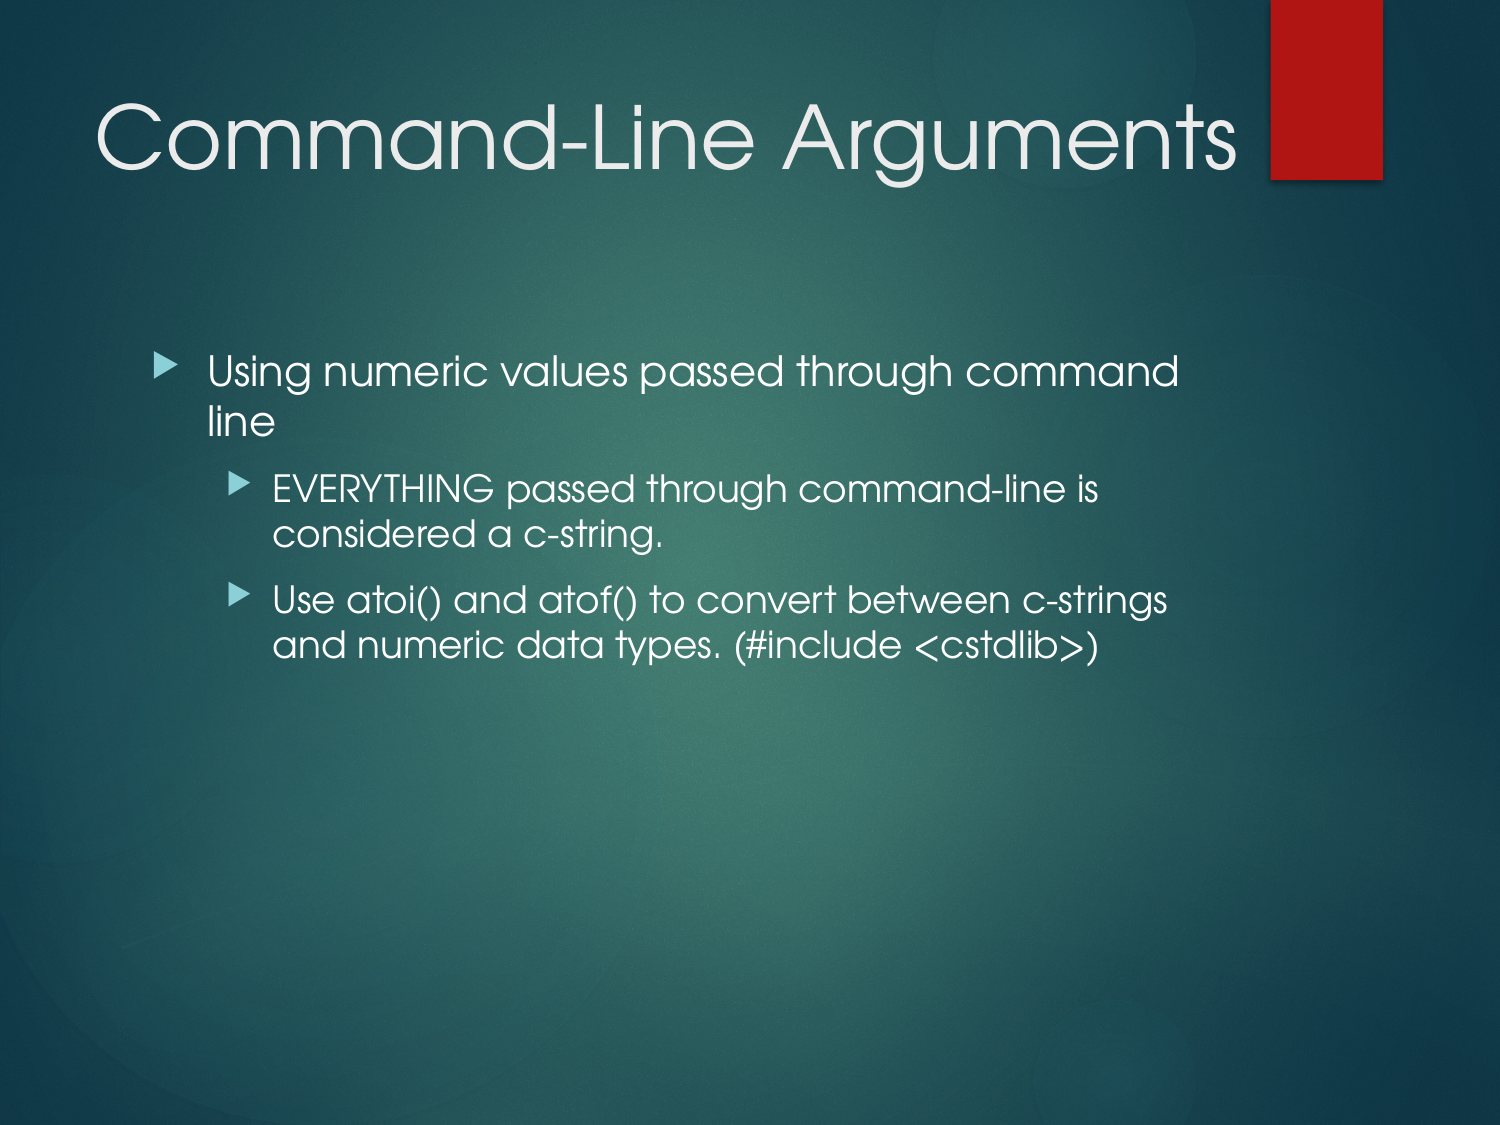

# Command-Line Arguments
Using numeric values passed through command line
EVERYTHING passed through command-line is considered a c-string.
Use atoi() and atof() to convert between c-strings and numeric data types. (#include <cstdlib>)